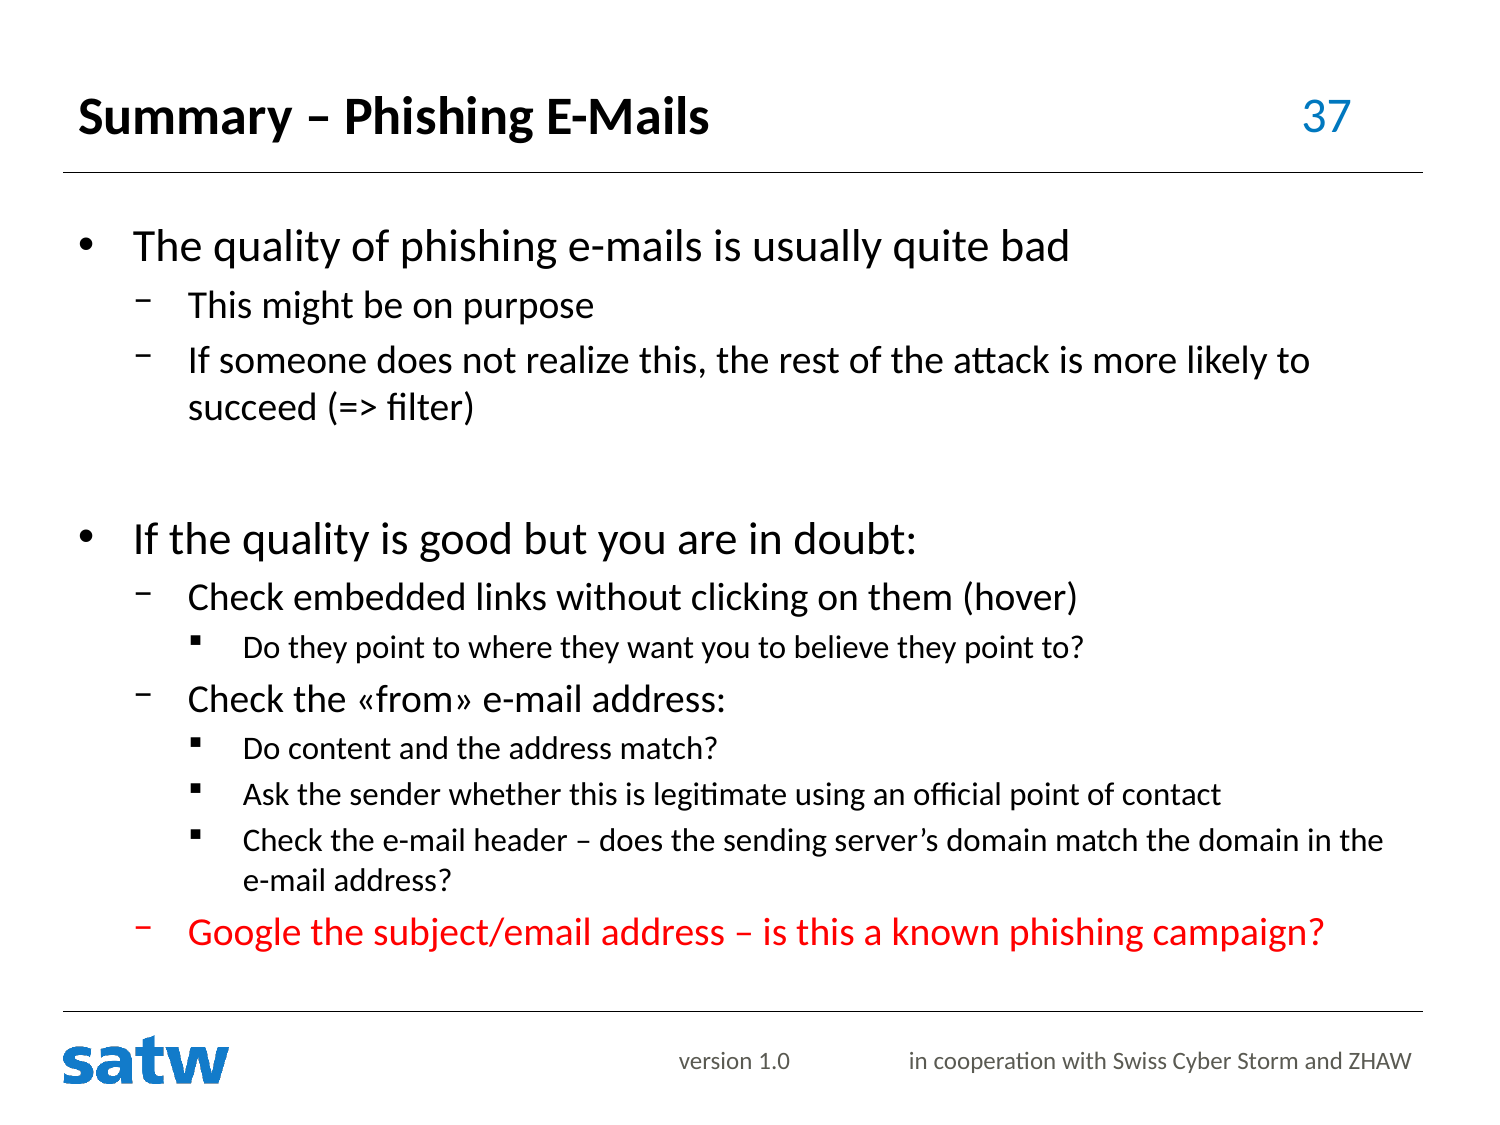

# Summary – Phishing E-Mails
37
The quality of phishing e-mails is usually quite bad
This might be on purpose
If someone does not realize this, the rest of the attack is more likely to succeed (=> filter)

If the quality is good but you are in doubt:
Check embedded links without clicking on them (hover)
Do they point to where they want you to believe they point to?
Check the «from» e-mail address:
Do content and the address match?
Ask the sender whether this is legitimate using an official point of contact
Check the e-mail header – does the sending server’s domain match the domain in the e-mail address?
Google the subject/email address – is this a known phishing campaign?
version 1.0
in cooperation with Swiss Cyber Storm and ZHAW